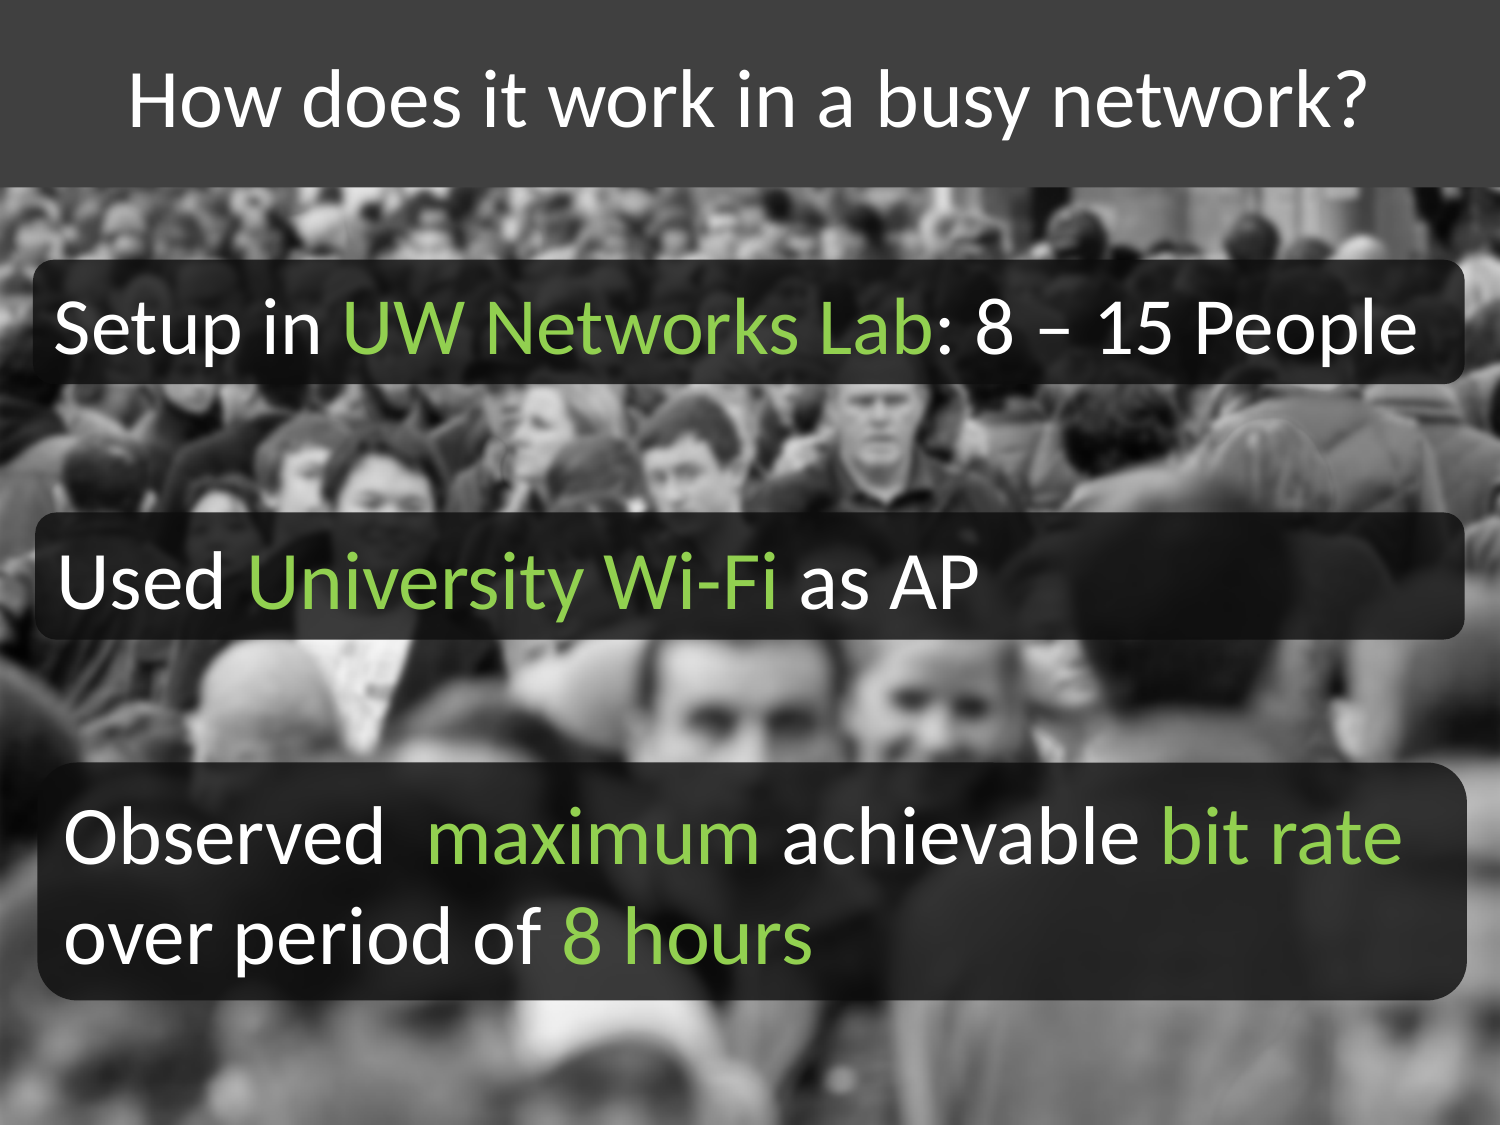

# How does it work in a busy network?
Setup in UW Networks Lab: 8 – 15 People
Used University Wi-Fi as AP
Observed  maximum achievable bit rate over period of 8 hours